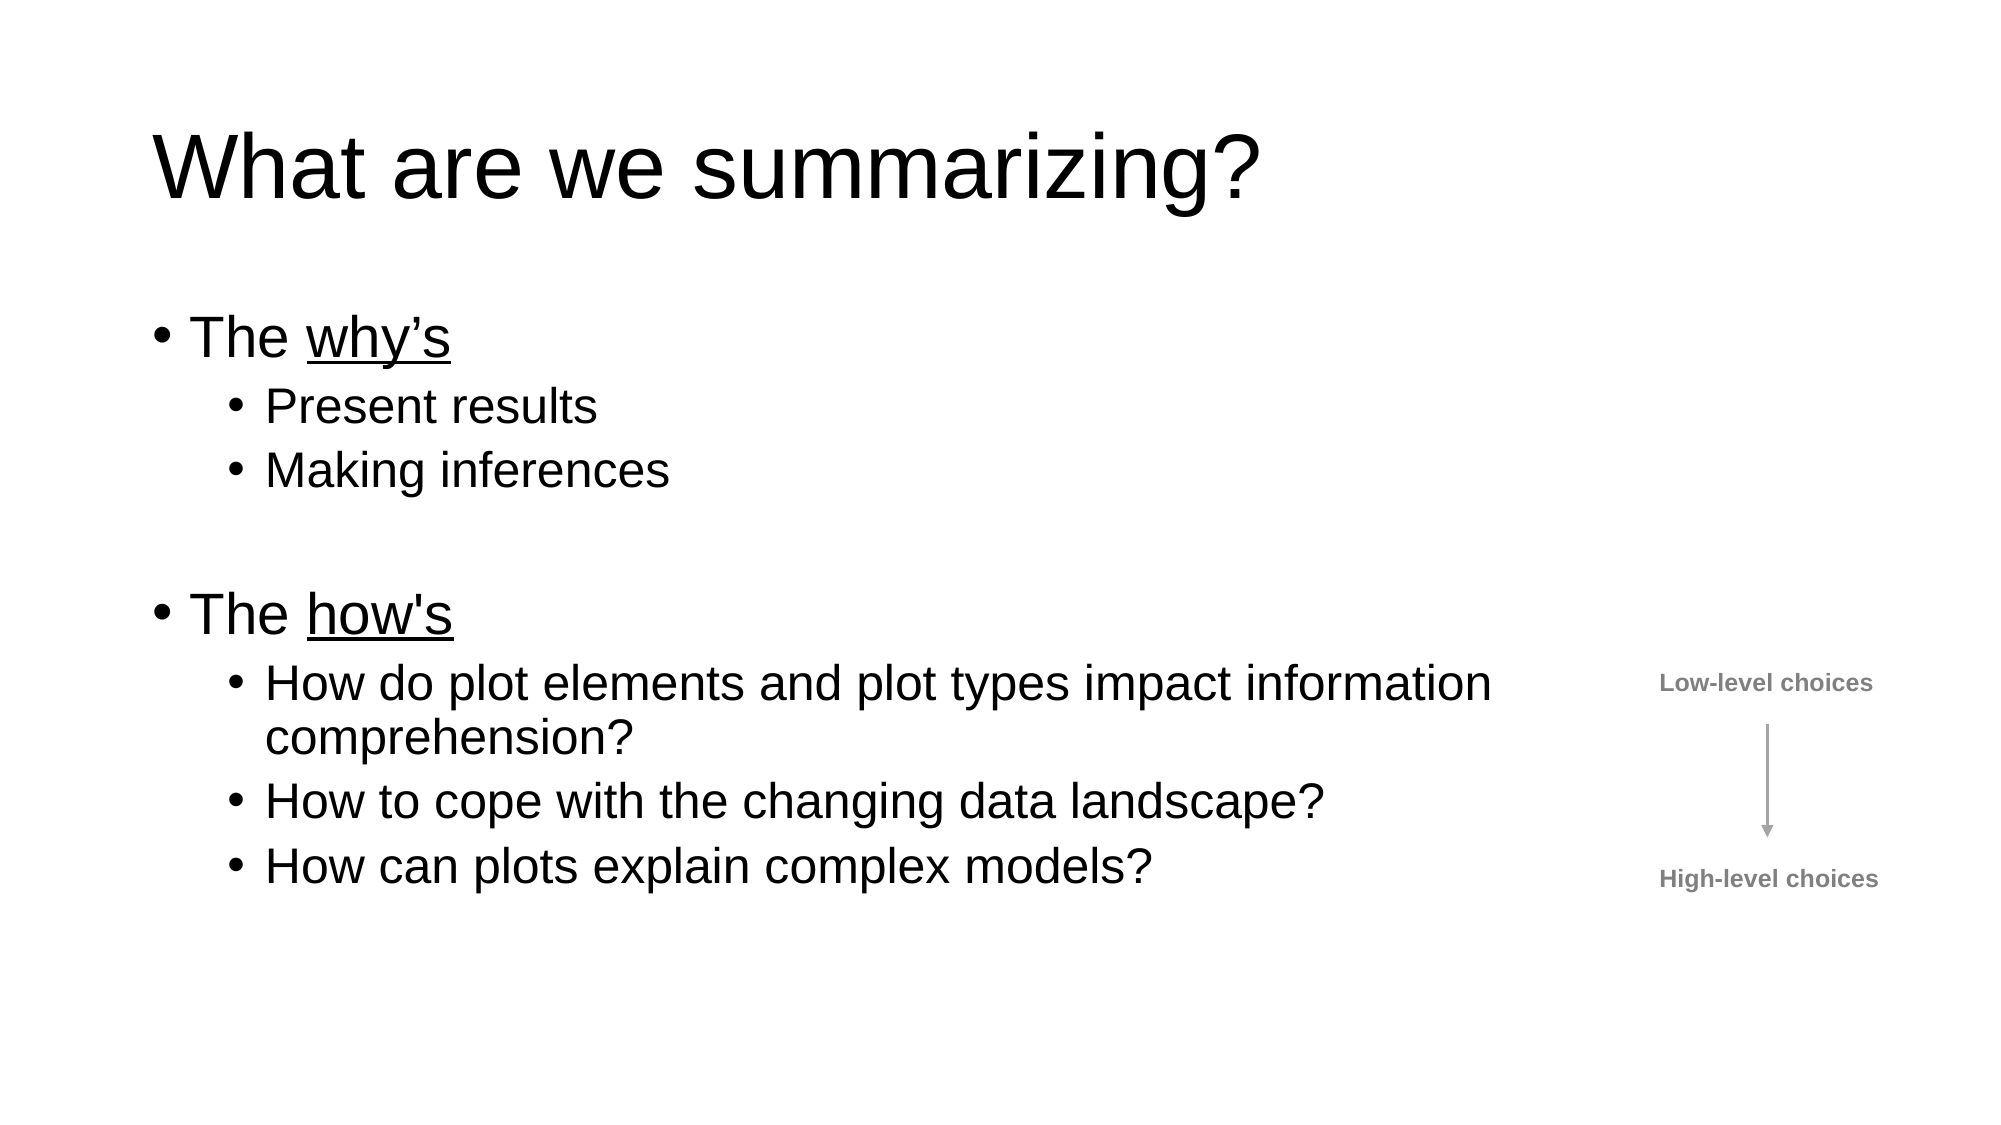

# What are we summarizing?
The why’s
Present results
Making inferences

The how's
How do plot elements and plot types impact information comprehension?
How to cope with the changing data landscape?
How can plots explain complex models?
Low-level choices
High-level choices